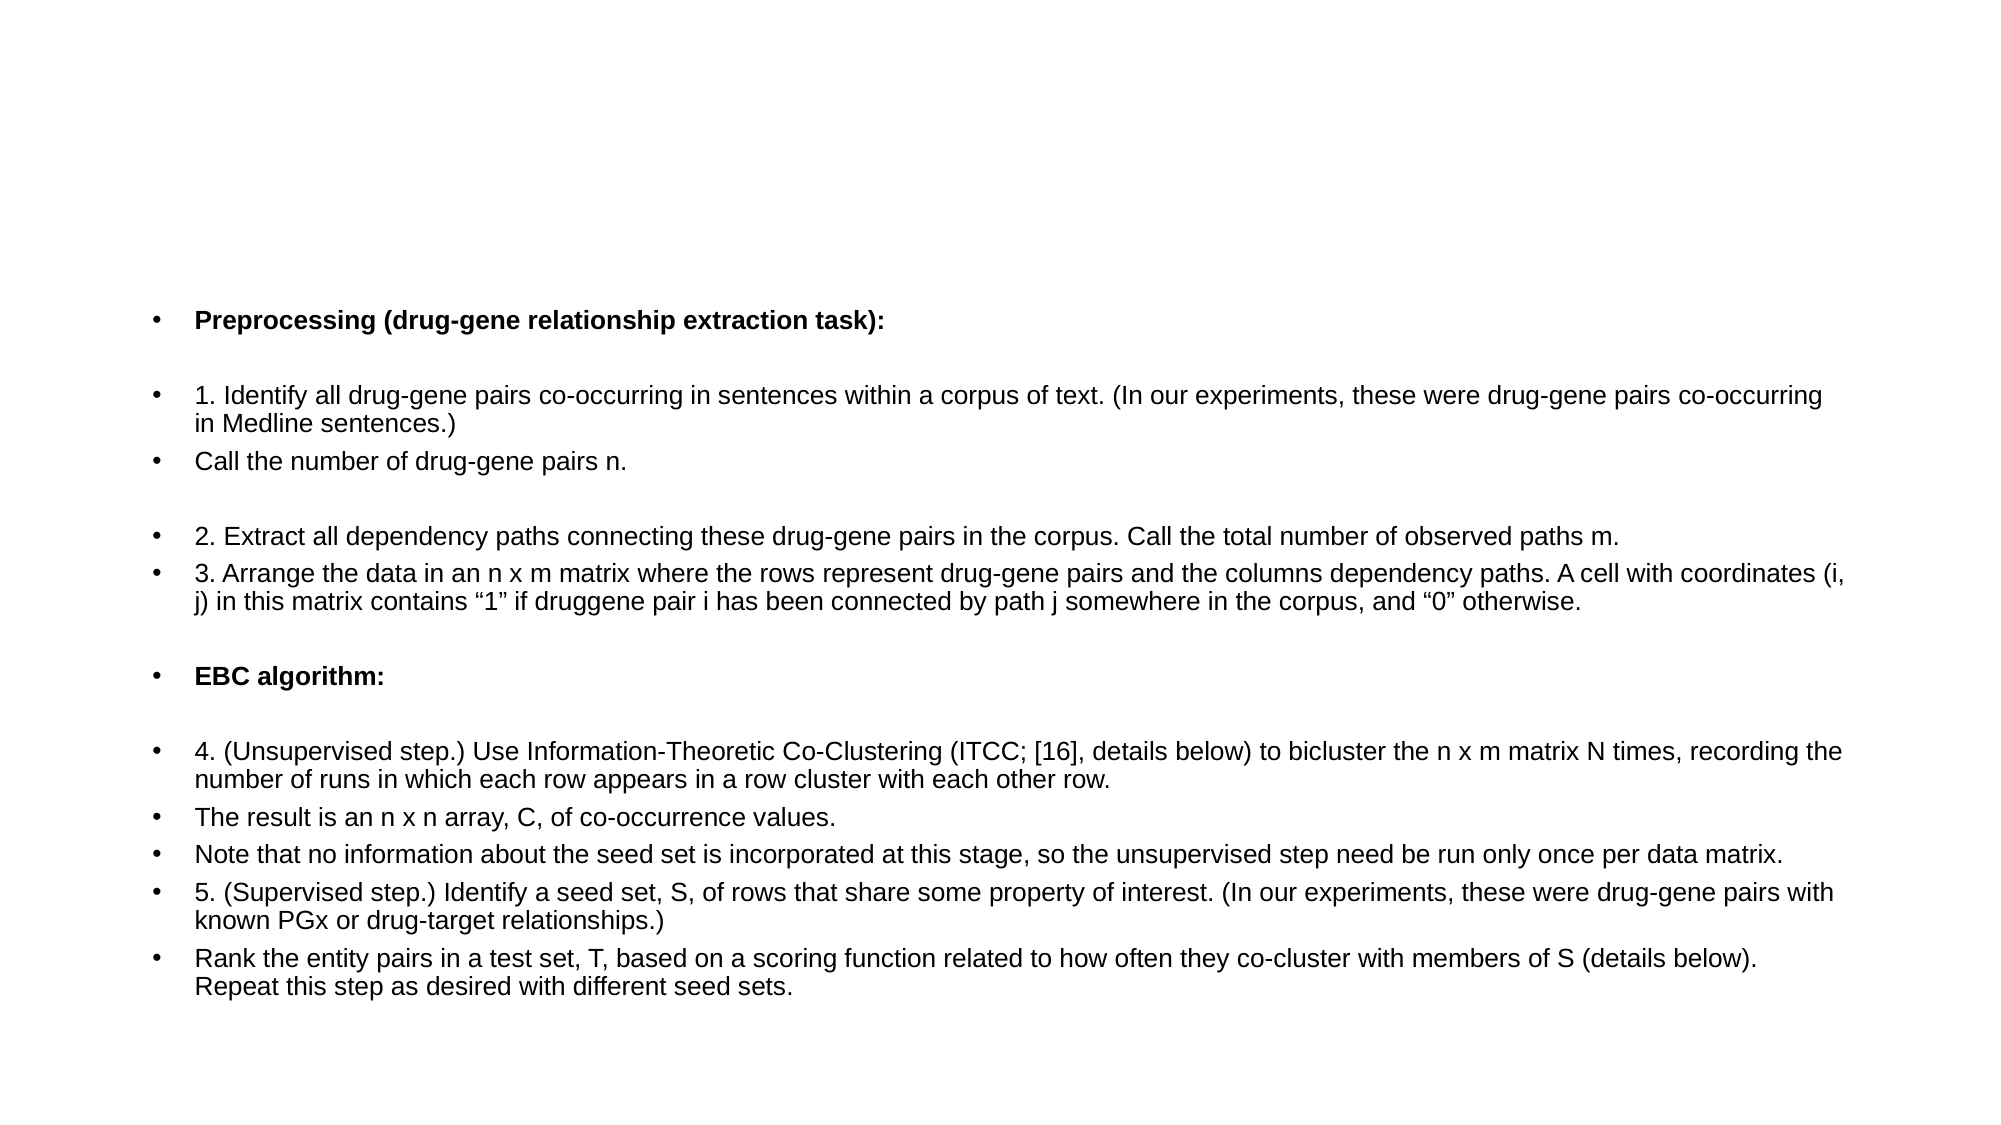

#
Preprocessing (drug-gene relationship extraction task):

1. Identify all drug-gene pairs co-occurring in sentences within a corpus of text. (In our experiments, these were drug-gene pairs co-occurring in Medline sentences.)
Call the number of drug-gene pairs n.

2. Extract all dependency paths connecting these drug-gene pairs in the corpus. Call the total number of observed paths m.
3. Arrange the data in an n x m matrix where the rows represent drug-gene pairs and the columns dependency paths. A cell with coordinates (i, j) in this matrix contains “1” if druggene pair i has been connected by path j somewhere in the corpus, and “0” otherwise.

EBC algorithm:

4. (Unsupervised step.) Use Information-Theoretic Co-Clustering (ITCC; [16], details below) to bicluster the n x m matrix N times, recording the number of runs in which each row appears in a row cluster with each other row.
The result is an n x n array, C, of co-occurrence values.
Note that no information about the seed set is incorporated at this stage, so the unsupervised step need be run only once per data matrix.
5. (Supervised step.) Identify a seed set, S, of rows that share some property of interest. (In our experiments, these were drug-gene pairs with known PGx or drug-target relationships.)
Rank the entity pairs in a test set, T, based on a scoring function related to how often they co-cluster with members of S (details below). Repeat this step as desired with different seed sets.